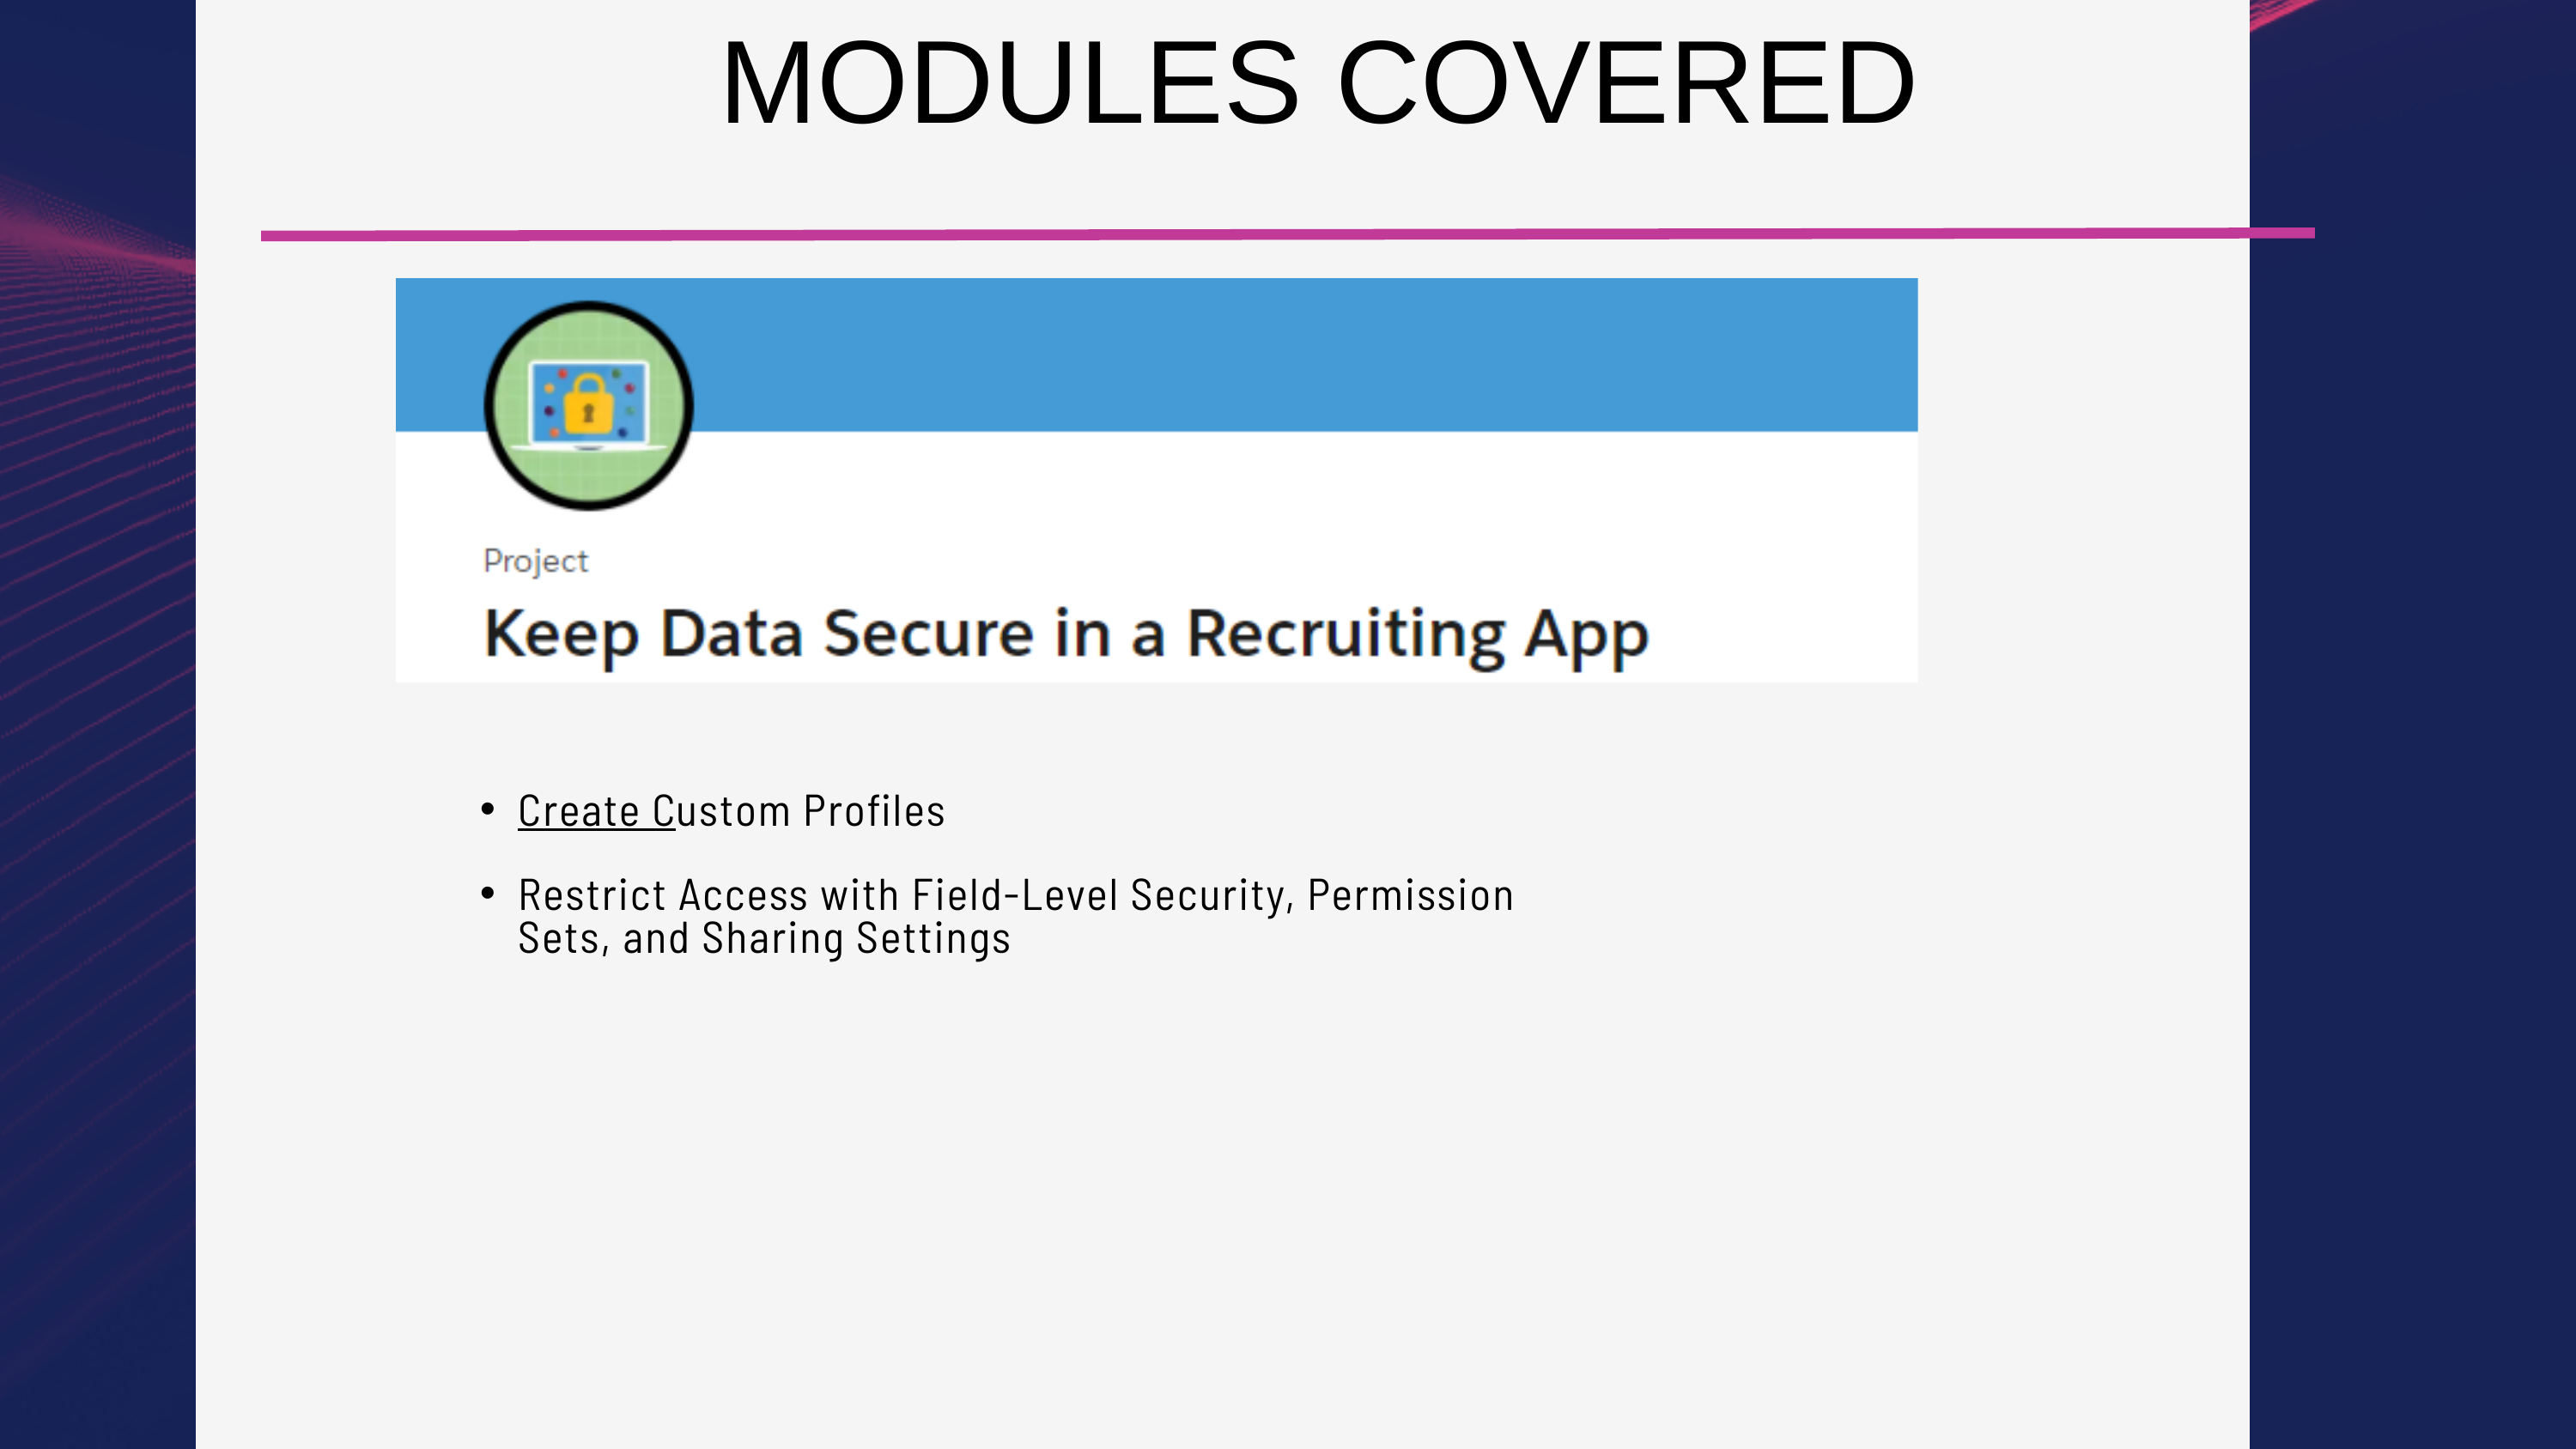

MODULES COVERED

Create Custom Profiles

Restrict Access with Field-Level Security, Permission Sets, and Sharing Settings